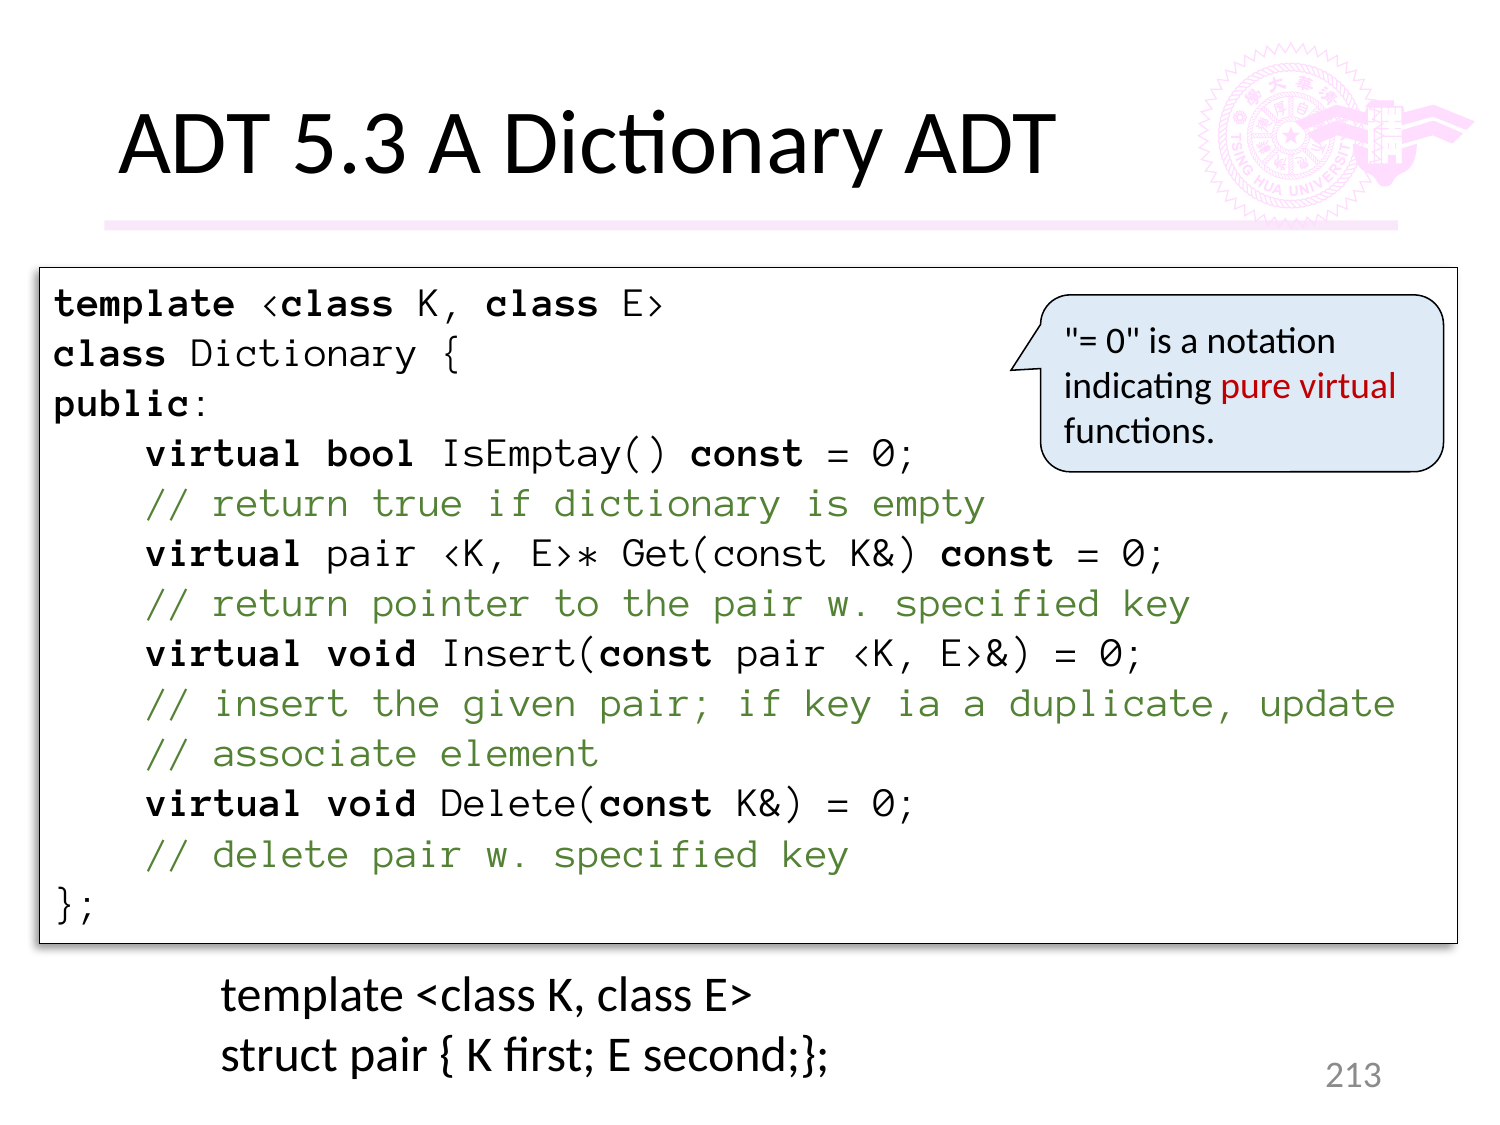

# ADT 5.3 A Dictionary ADT
template <class K, class E>
class Dictionary {
public:
    virtual bool IsEmptay() const = 0;
    // return true if dictionary is empty
    virtual pair <K, E>* Get(const K&) const = 0;
    // return pointer to the pair w. specified key
    virtual void Insert(const pair <K, E>&) = 0;
    // insert the given pair; if key ia a duplicate, update
    // associate element
    virtual void Delete(const K&) = 0;
    // delete pair w. specified key
};

"= 0" is a notation indicating pure virtual functions.
template <class K, class E>
struct pair { K first; E second;};
213